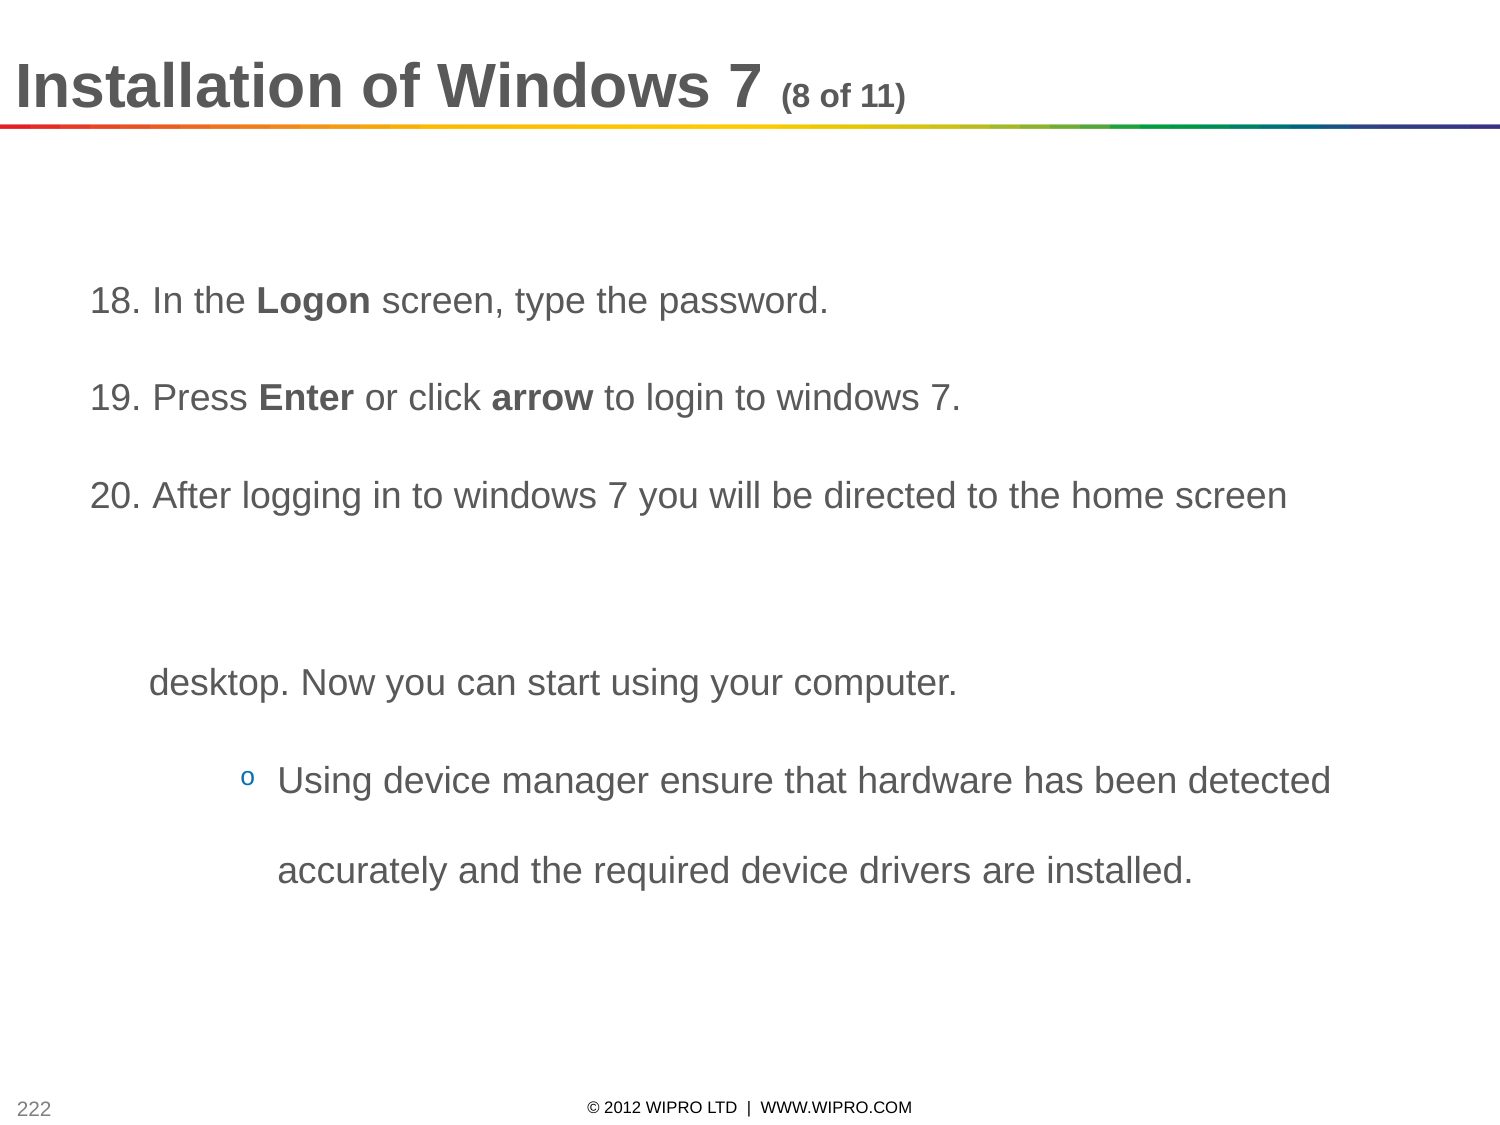

Installation of Windows 7 (8 of 11)
18. In the Logon screen, type the password.
19. Press Enter or click arrow to login to windows 7.
20. After logging in to windows 7 you will be directed to the home screen
	  desktop. Now you can start using your computer.
Using device manager ensure that hardware has been detected accurately and the required device drivers are installed.